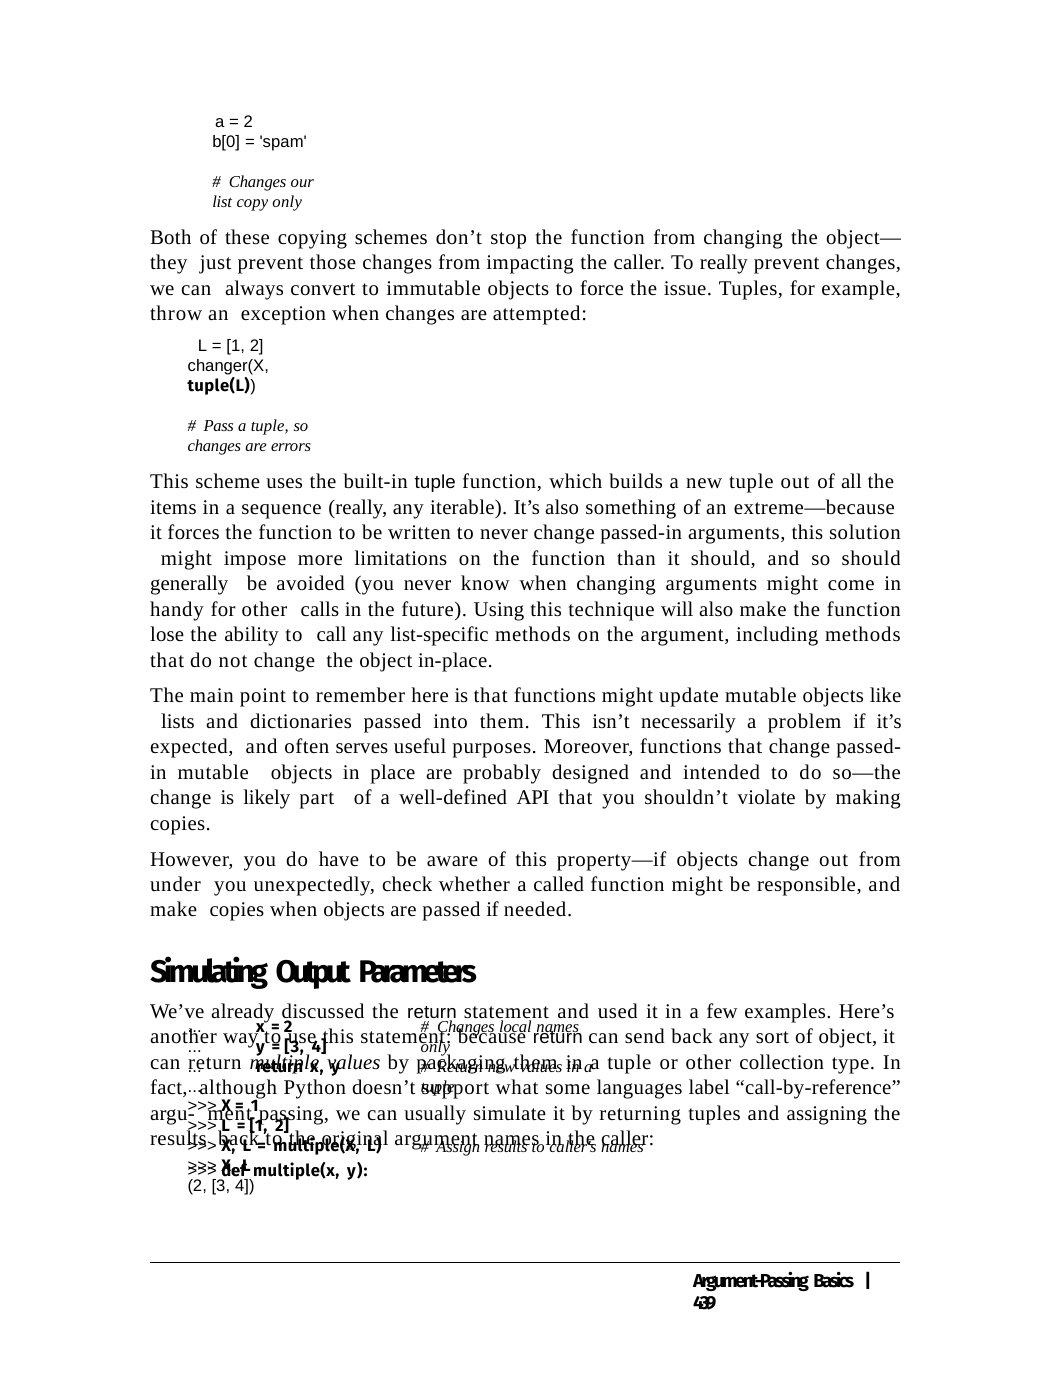

a = 2
b[0] = 'spam'	# Changes our list copy only
Both of these copying schemes don’t stop the function from changing the object—they  just prevent those changes from impacting the caller. To really prevent changes, we can  always convert to immutable objects to force the issue. Tuples, for example, throw an  exception when changes are attempted:
L = [1, 2]
changer(X, tuple(L))	# Pass a tuple, so changes are errors
This scheme uses the built-in tuple function, which builds a new tuple out of all the  items in a sequence (really, any iterable). It’s also something of an extreme—because  it forces the function to be written to never change passed-in arguments, this solution  might impose more limitations on the function than it should, and so should generally  be avoided (you never know when changing arguments might come in handy for other  calls in the future). Using this technique will also make the function lose the ability to  call any list-specific methods on the argument, including methods that do not change  the object in-place.
The main point to remember here is that functions might update mutable objects like  lists and dictionaries passed into them. This isn’t necessarily a problem if it’s expected,  and often serves useful purposes. Moreover, functions that change passed-in mutable  objects in place are probably designed and intended to do so—the change is likely part  of a well-defined API that you shouldn’t violate by making copies.
However, you do have to be aware of this property—if objects change out from under  you unexpectedly, check whether a called function might be responsible, and make  copies when objects are passed if needed.

Simulating Output Parameters
We’ve already discussed the return statement and used it in a few examples. Here’s  another way to use this statement: because return can send back any sort of object, it  can return multiple values by packaging them in a tuple or other collection type. In fact,  although Python doesn’t support what some languages label “call-by-reference” argu-  ment passing, we can usually simulate it by returning tuples and assigning the results  back to the original argument names in the caller:
>>> def multiple(x, y):
...	x = 2
...	y = [3, 4]
...	return x, y
...
>>> X = 1
>>> L = [1, 2]
>>> X, L  = multiple(X, L)
>>> X, L
(2, [3, 4])
# Changes local names only
# Return new values in a tuple
# Assign results to caller's names

Argument-Passing Basics  |  439